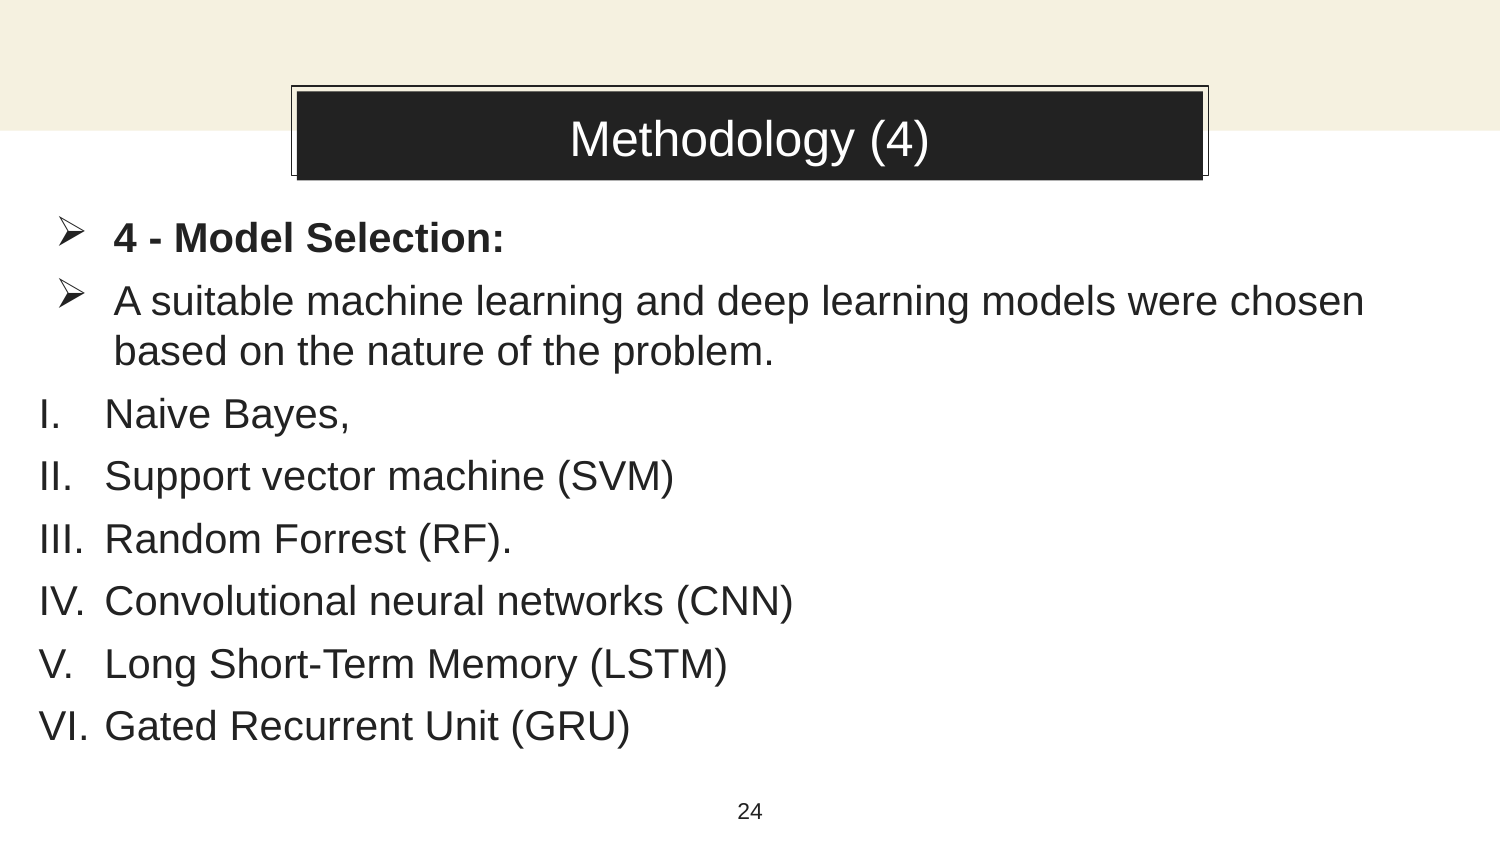

# Methodology (4)
4 - Model Selection:
A suitable machine learning and deep learning models were chosen based on the nature of the problem.
Naive Bayes,
Support vector machine (SVM)
Random Forrest (RF).
Convolutional neural networks (CNN)
Long Short-Term Memory (LSTM)
Gated Recurrent Unit (GRU)

24